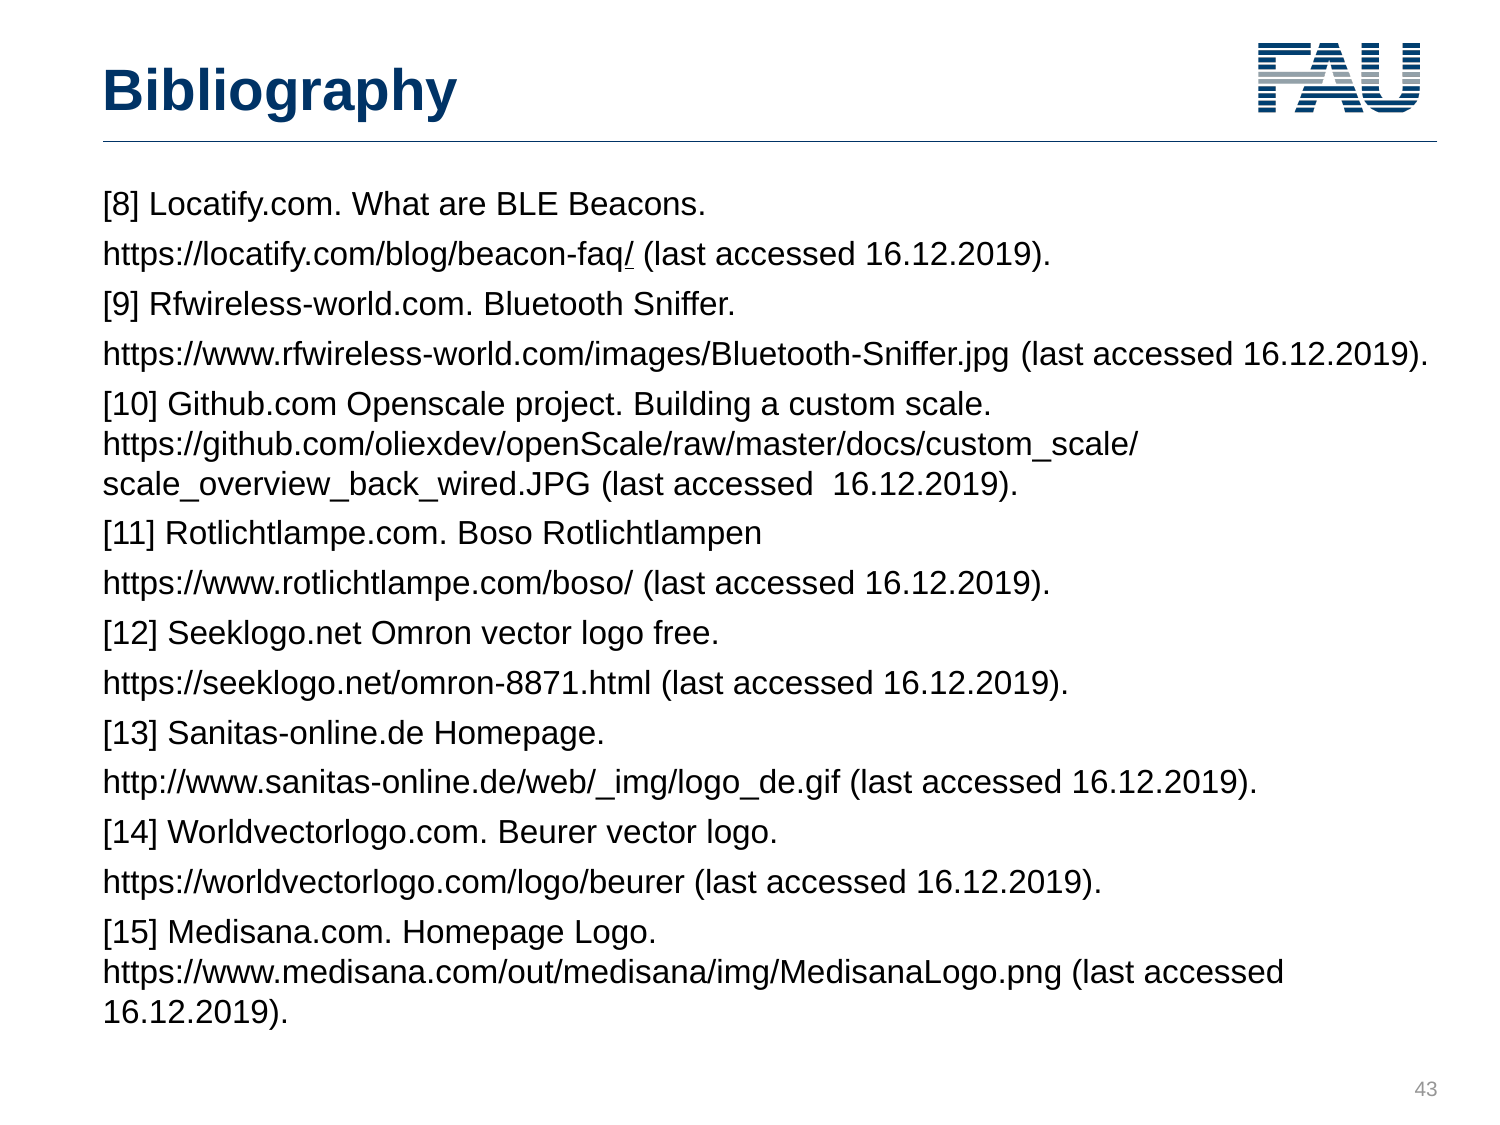

# Bibliography
[8] Locatify.com. What are BLE Beacons.
https://locatify.com/blog/beacon-faq/ (last accessed 16.12.2019).
[9] Rfwireless-world.com. Bluetooth Sniffer.
https://www.rfwireless-world.com/images/Bluetooth-Sniffer.jpg (last accessed 16.12.2019).
[10] Github.com Openscale project. Building a custom scale. https://github.com/oliexdev/openScale/raw/master/docs/custom_scale/scale_overview_back_wired.JPG (last accessed  16.12.2019).
[11] Rotlichtlampe.com. Boso Rotlichtlampen
https://www.rotlichtlampe.com/boso/ (last accessed 16.12.2019).
[12] Seeklogo.net Omron vector logo free.
https://seeklogo.net/omron-8871.html (last accessed 16.12.2019).
[13] Sanitas-online.de Homepage.
http://www.sanitas-online.de/web/_img/logo_de.gif (last accessed 16.12.2019).
[14] Worldvectorlogo.com. Beurer vector logo.
https://worldvectorlogo.com/logo/beurer (last accessed 16.12.2019).
[15] Medisana.com. Homepage Logo. https://www.medisana.com/out/medisana/img/MedisanaLogo.png (last accessed 16.12.2019).

43